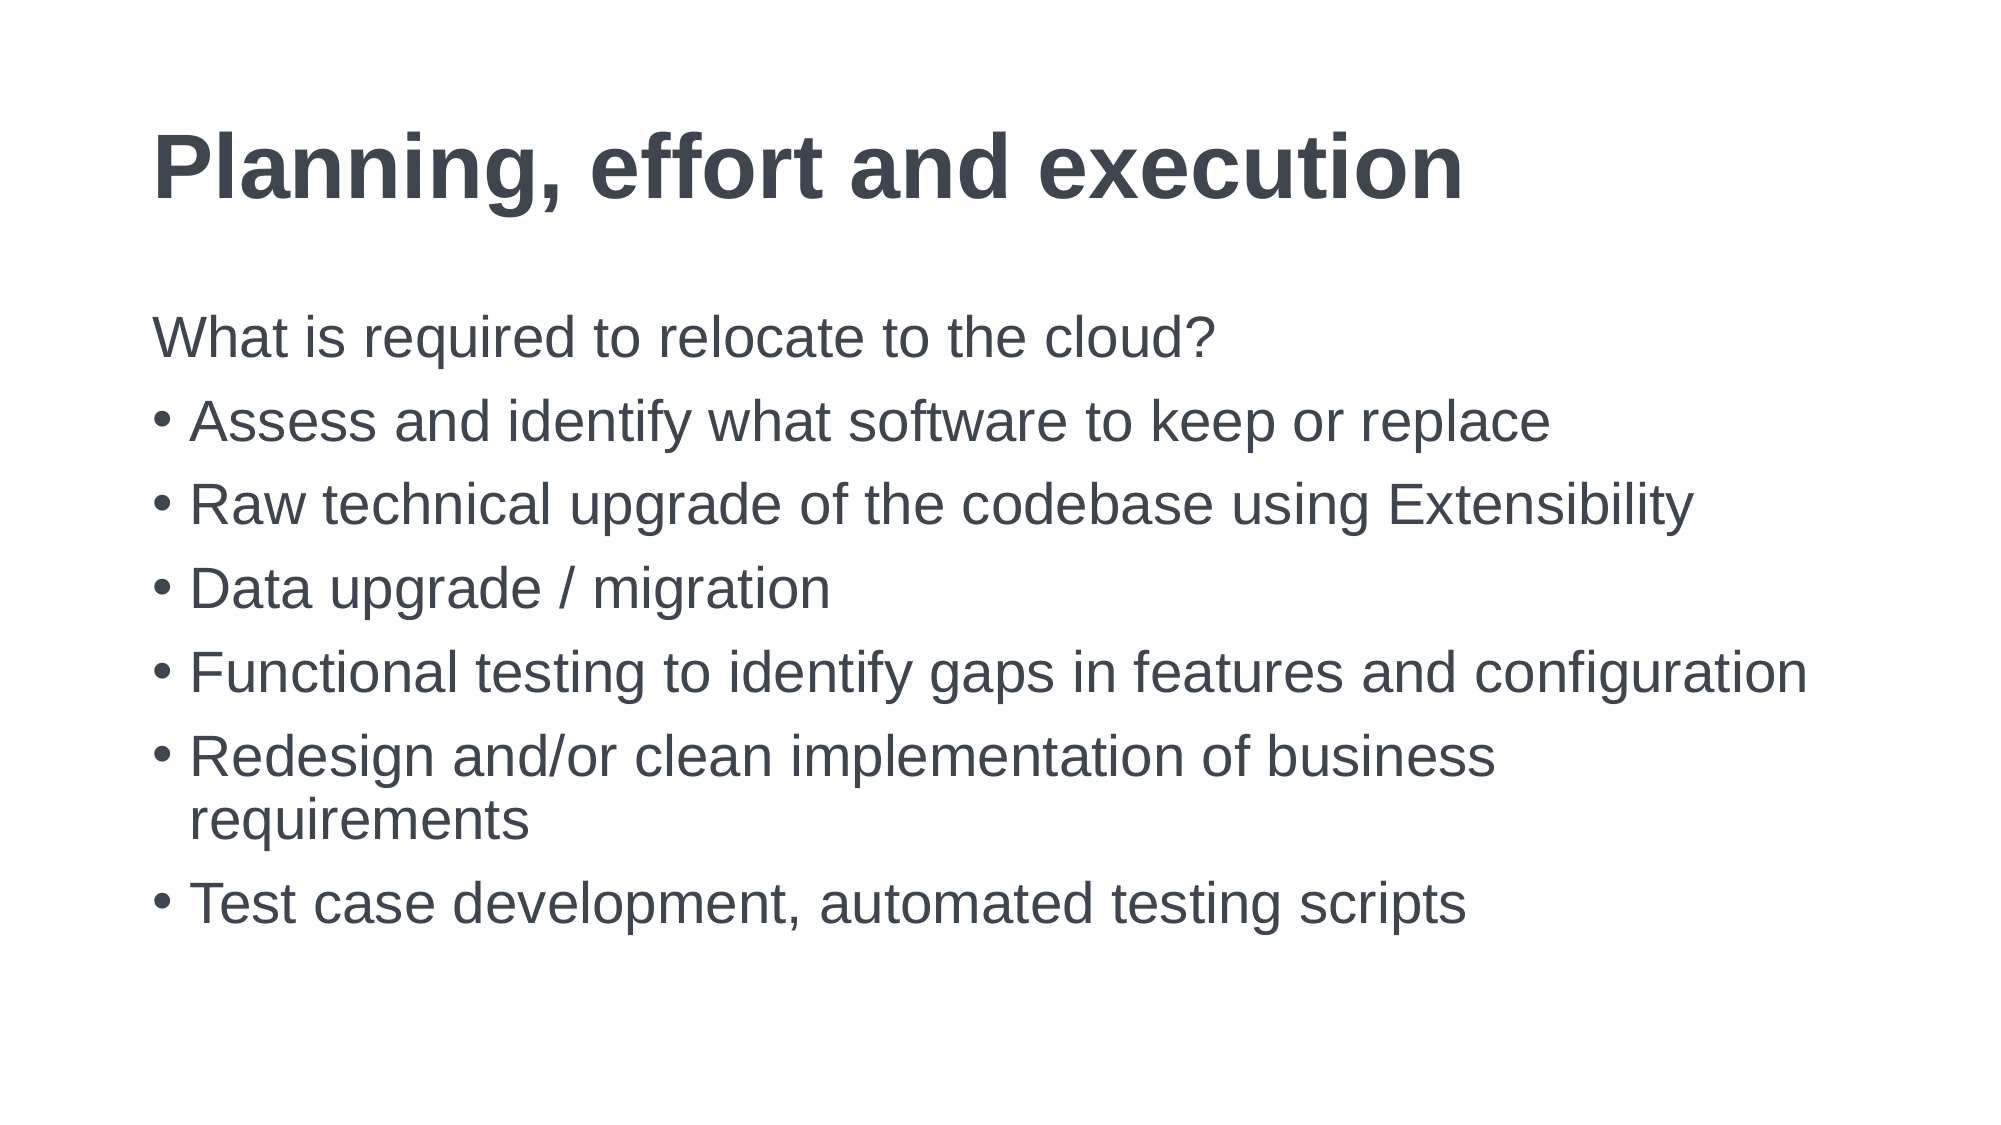

# Planning, effort and execution
What is required to relocate to the cloud?
Assess and identify what software to keep or replace
Raw technical upgrade of the codebase using Extensibility
Data upgrade / migration
Functional testing to identify gaps in features and configuration
Redesign and/or clean implementation of business requirements
Test case development, automated testing scripts